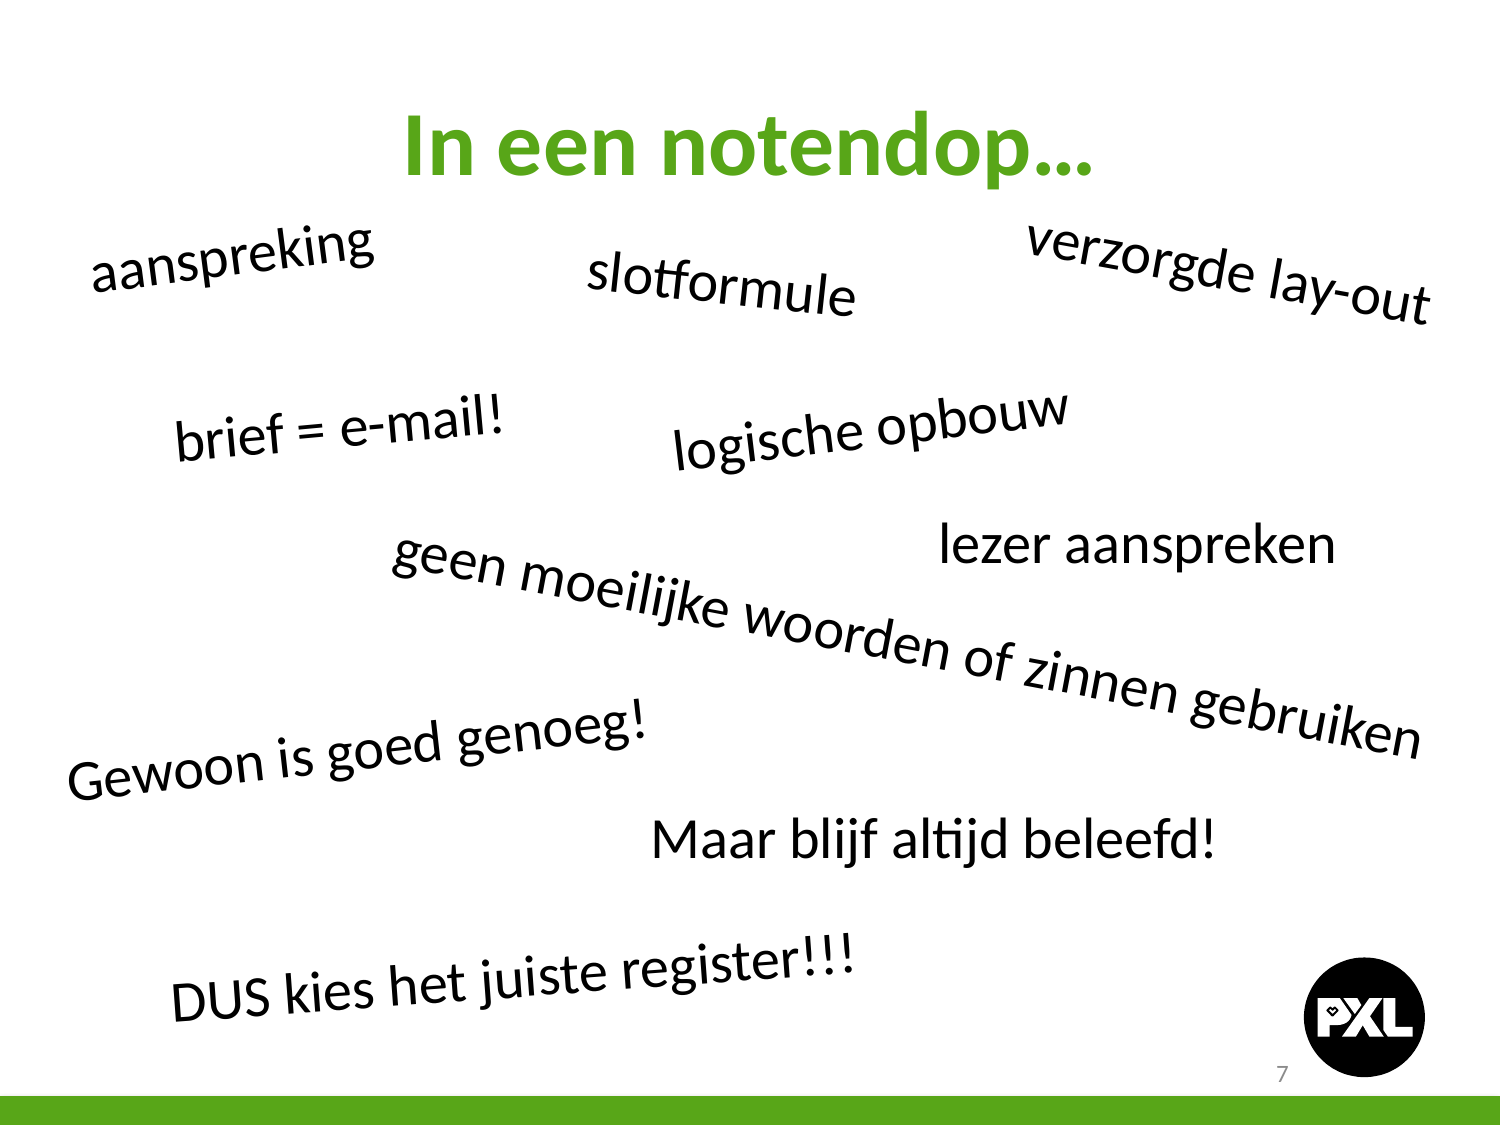

# In een notendop…
aanspreking
verzorgde lay-out
slotformule
logische opbouw
brief = e-mail!
lezer aanspreken
geen moeilijke woorden of zinnen gebruiken
Gewoon is goed genoeg!
Maar blijf altijd beleefd!
DUS kies het juiste register!!!
7